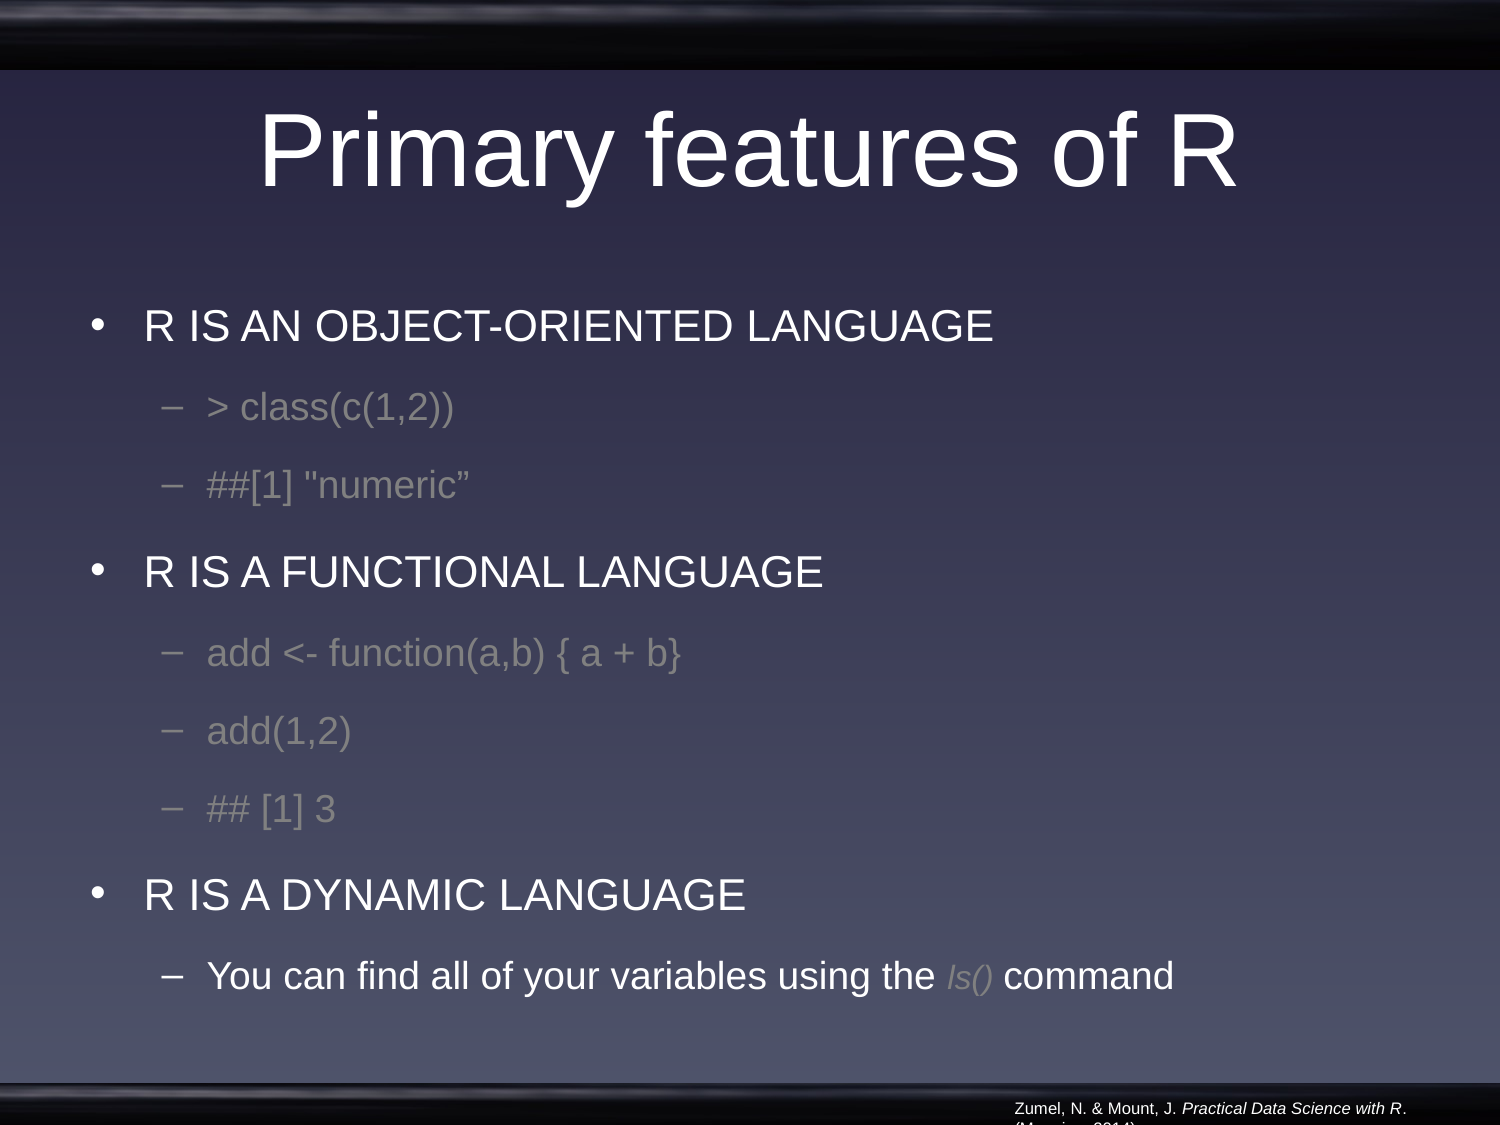

# Primary features of R
R IS AN OBJECT-ORIENTED LANGUAGE
> class(c(1,2))
##[1] "numeric”
R IS A FUNCTIONAL LANGUAGE
add <- function(a,b) { a + b}
add(1,2)
## [1] 3
R IS A DYNAMIC LANGUAGE
You can find all of your variables using the ls() command